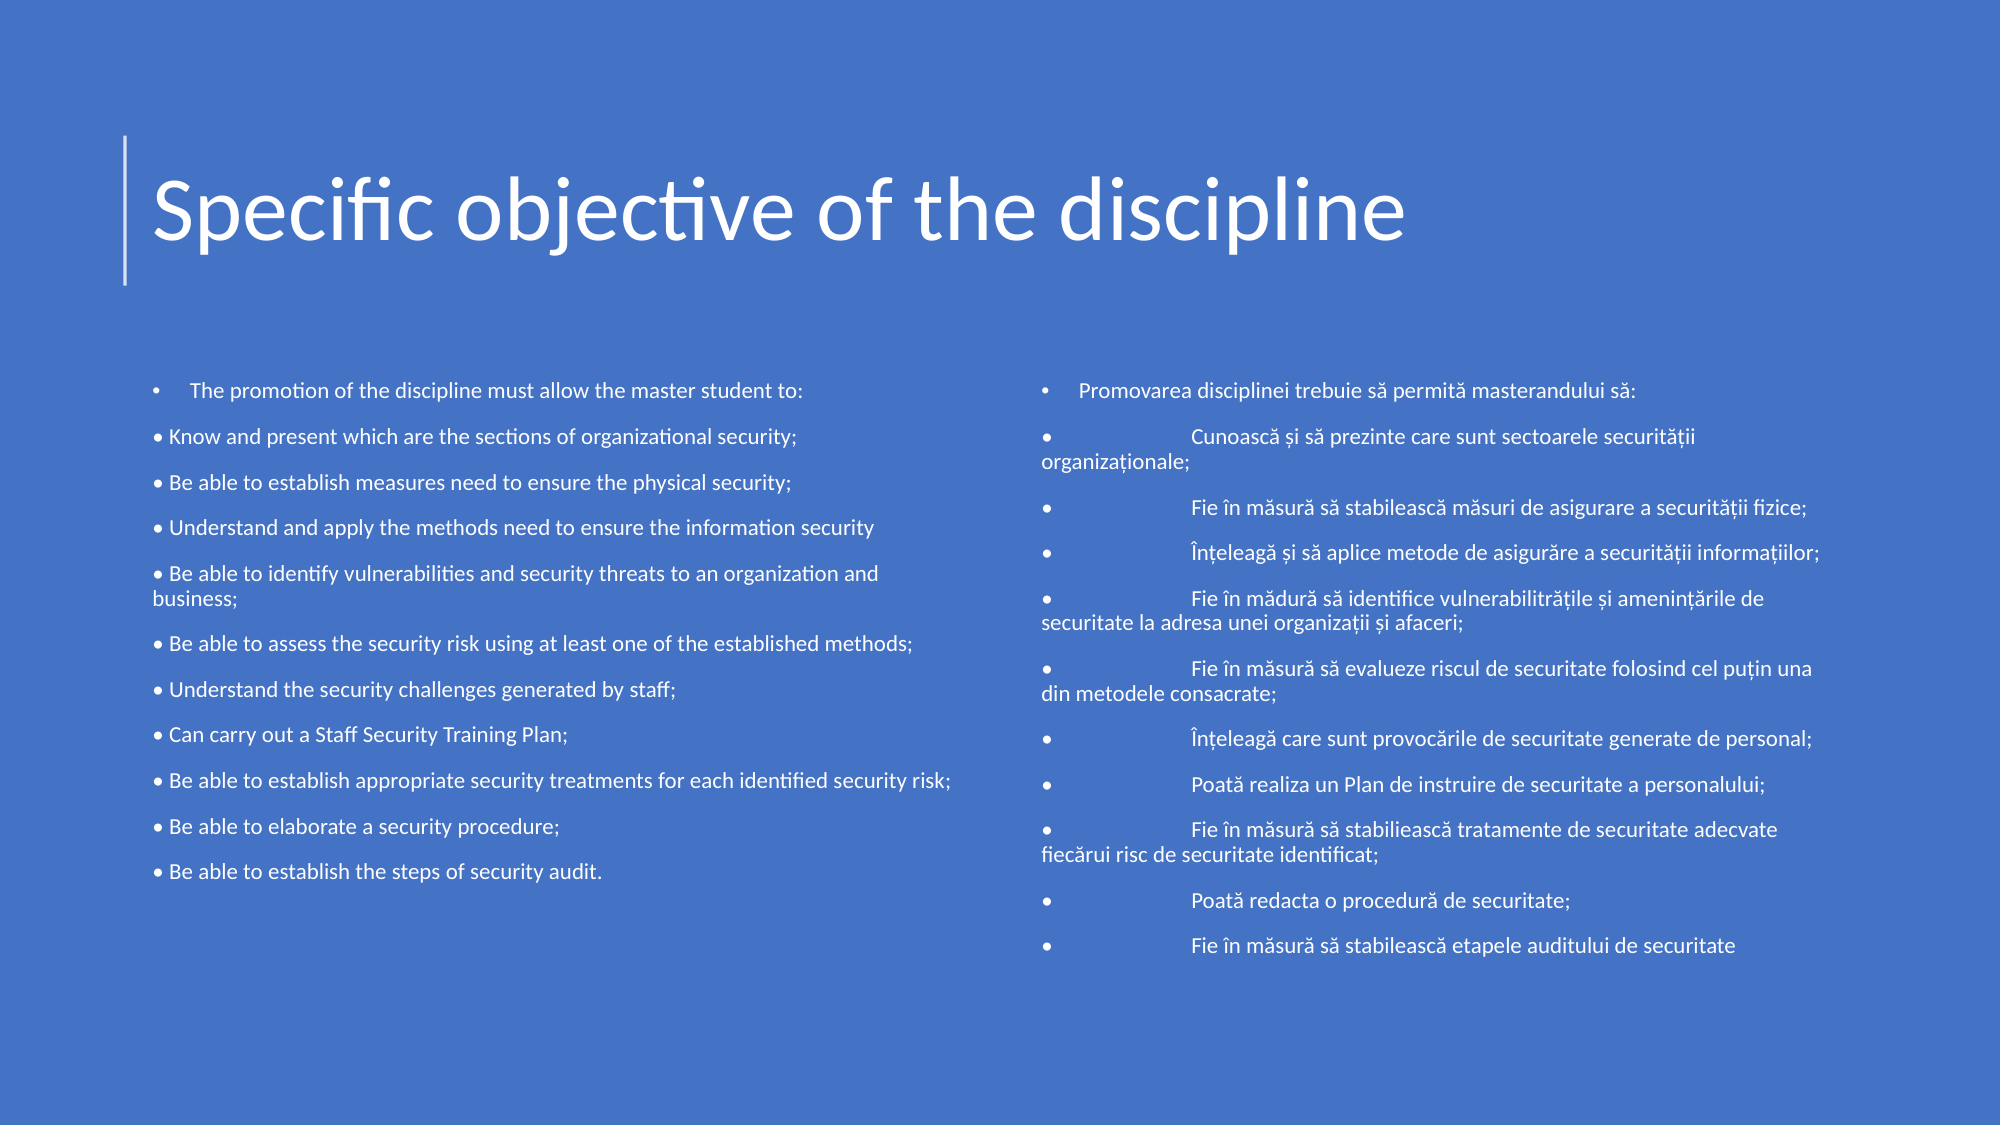

# Specific objective of the discipline
The promotion of the discipline must allow the master student to:
• Know and present which are the sections of organizational security;
• Be able to establish measures need to ensure the physical security;
• Understand and apply the methods need to ensure the information security
• Be able to identify vulnerabilities and security threats to an organization and business;
• Be able to assess the security risk using at least one of the established methods;
• Understand the security challenges generated by staff;
• Can carry out a Staff Security Training Plan;
• Be able to establish appropriate security treatments for each identified security risk;
• Be able to elaborate a security procedure;
• Be able to establish the steps of security audit.
Promovarea disciplinei trebuie să permită masterandului să:
•	Cunoască și să prezinte care sunt sectoarele securității organizaționale;
•	Fie în măsură să stabilească măsuri de asigurare a securității fizice;
•	Înțeleagă și să aplice metode de asigurăre a securității informațiilor;
•	Fie în mădură să identifice vulnerabilitrățile și amenințările de securitate la adresa unei organizații și afaceri;
•	Fie în măsură să evalueze riscul de securitate folosind cel puțin una din metodele consacrate;
•	Înțeleagă care sunt provocările de securitate generate de personal;
•	Poată realiza un Plan de instruire de securitate a personalului;
•	Fie în măsură să stabiliească tratamente de securitate adecvate fiecărui risc de securitate identificat;
•	Poată redacta o procedură de securitate;
•	Fie în măsură să stabilească etapele auditului de securitate